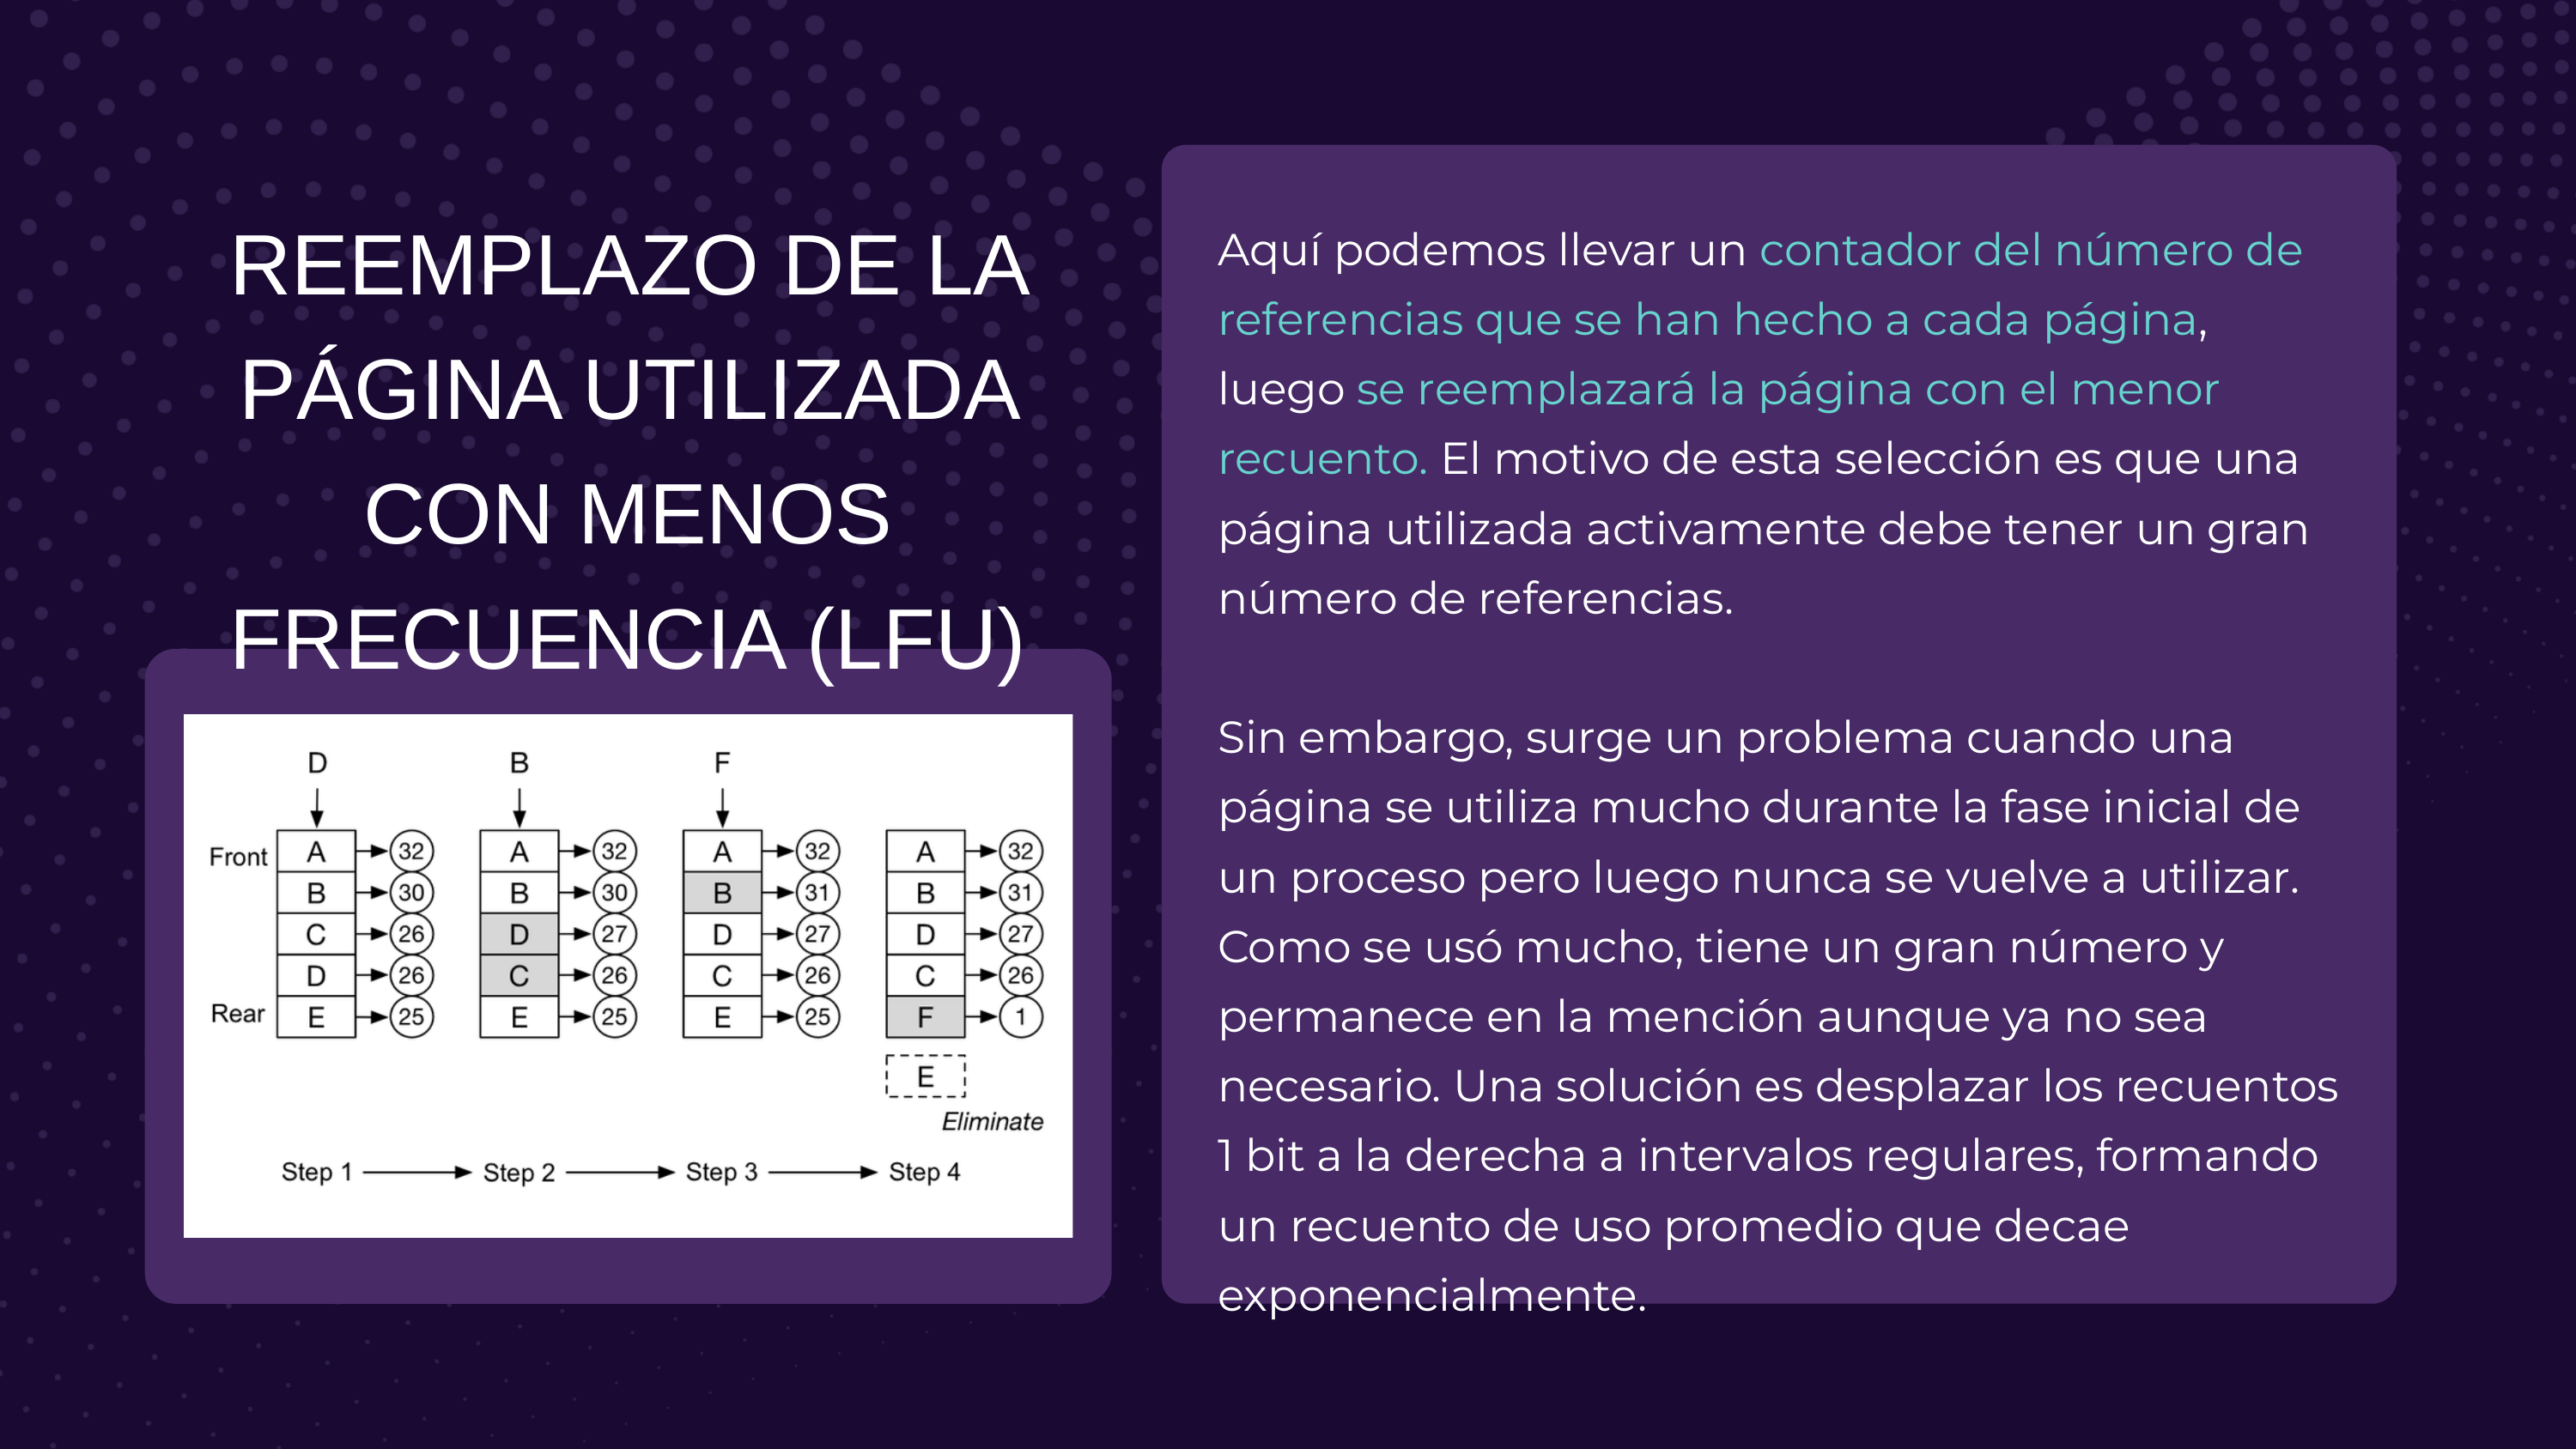

REEMPLAZO DE LA PÁGINA UTILIZADA CON MENOS FRECUENCIA (LFU)
Aquí podemos llevar un contador del número de referencias que se han hecho a cada página, luego se reemplazará la página con el menor recuento. El motivo de esta selección es que una página utilizada activamente debe tener un gran número de referencias.

Sin embargo, surge un problema cuando una página se utiliza mucho durante la fase inicial de un proceso pero luego nunca se vuelve a utilizar. Como se usó mucho, tiene un gran número y permanece en la mención aunque ya no sea necesario. Una solución es desplazar los recuentos 1 bit a la derecha a intervalos regulares, formando un recuento de uso promedio que decae exponencialmente.